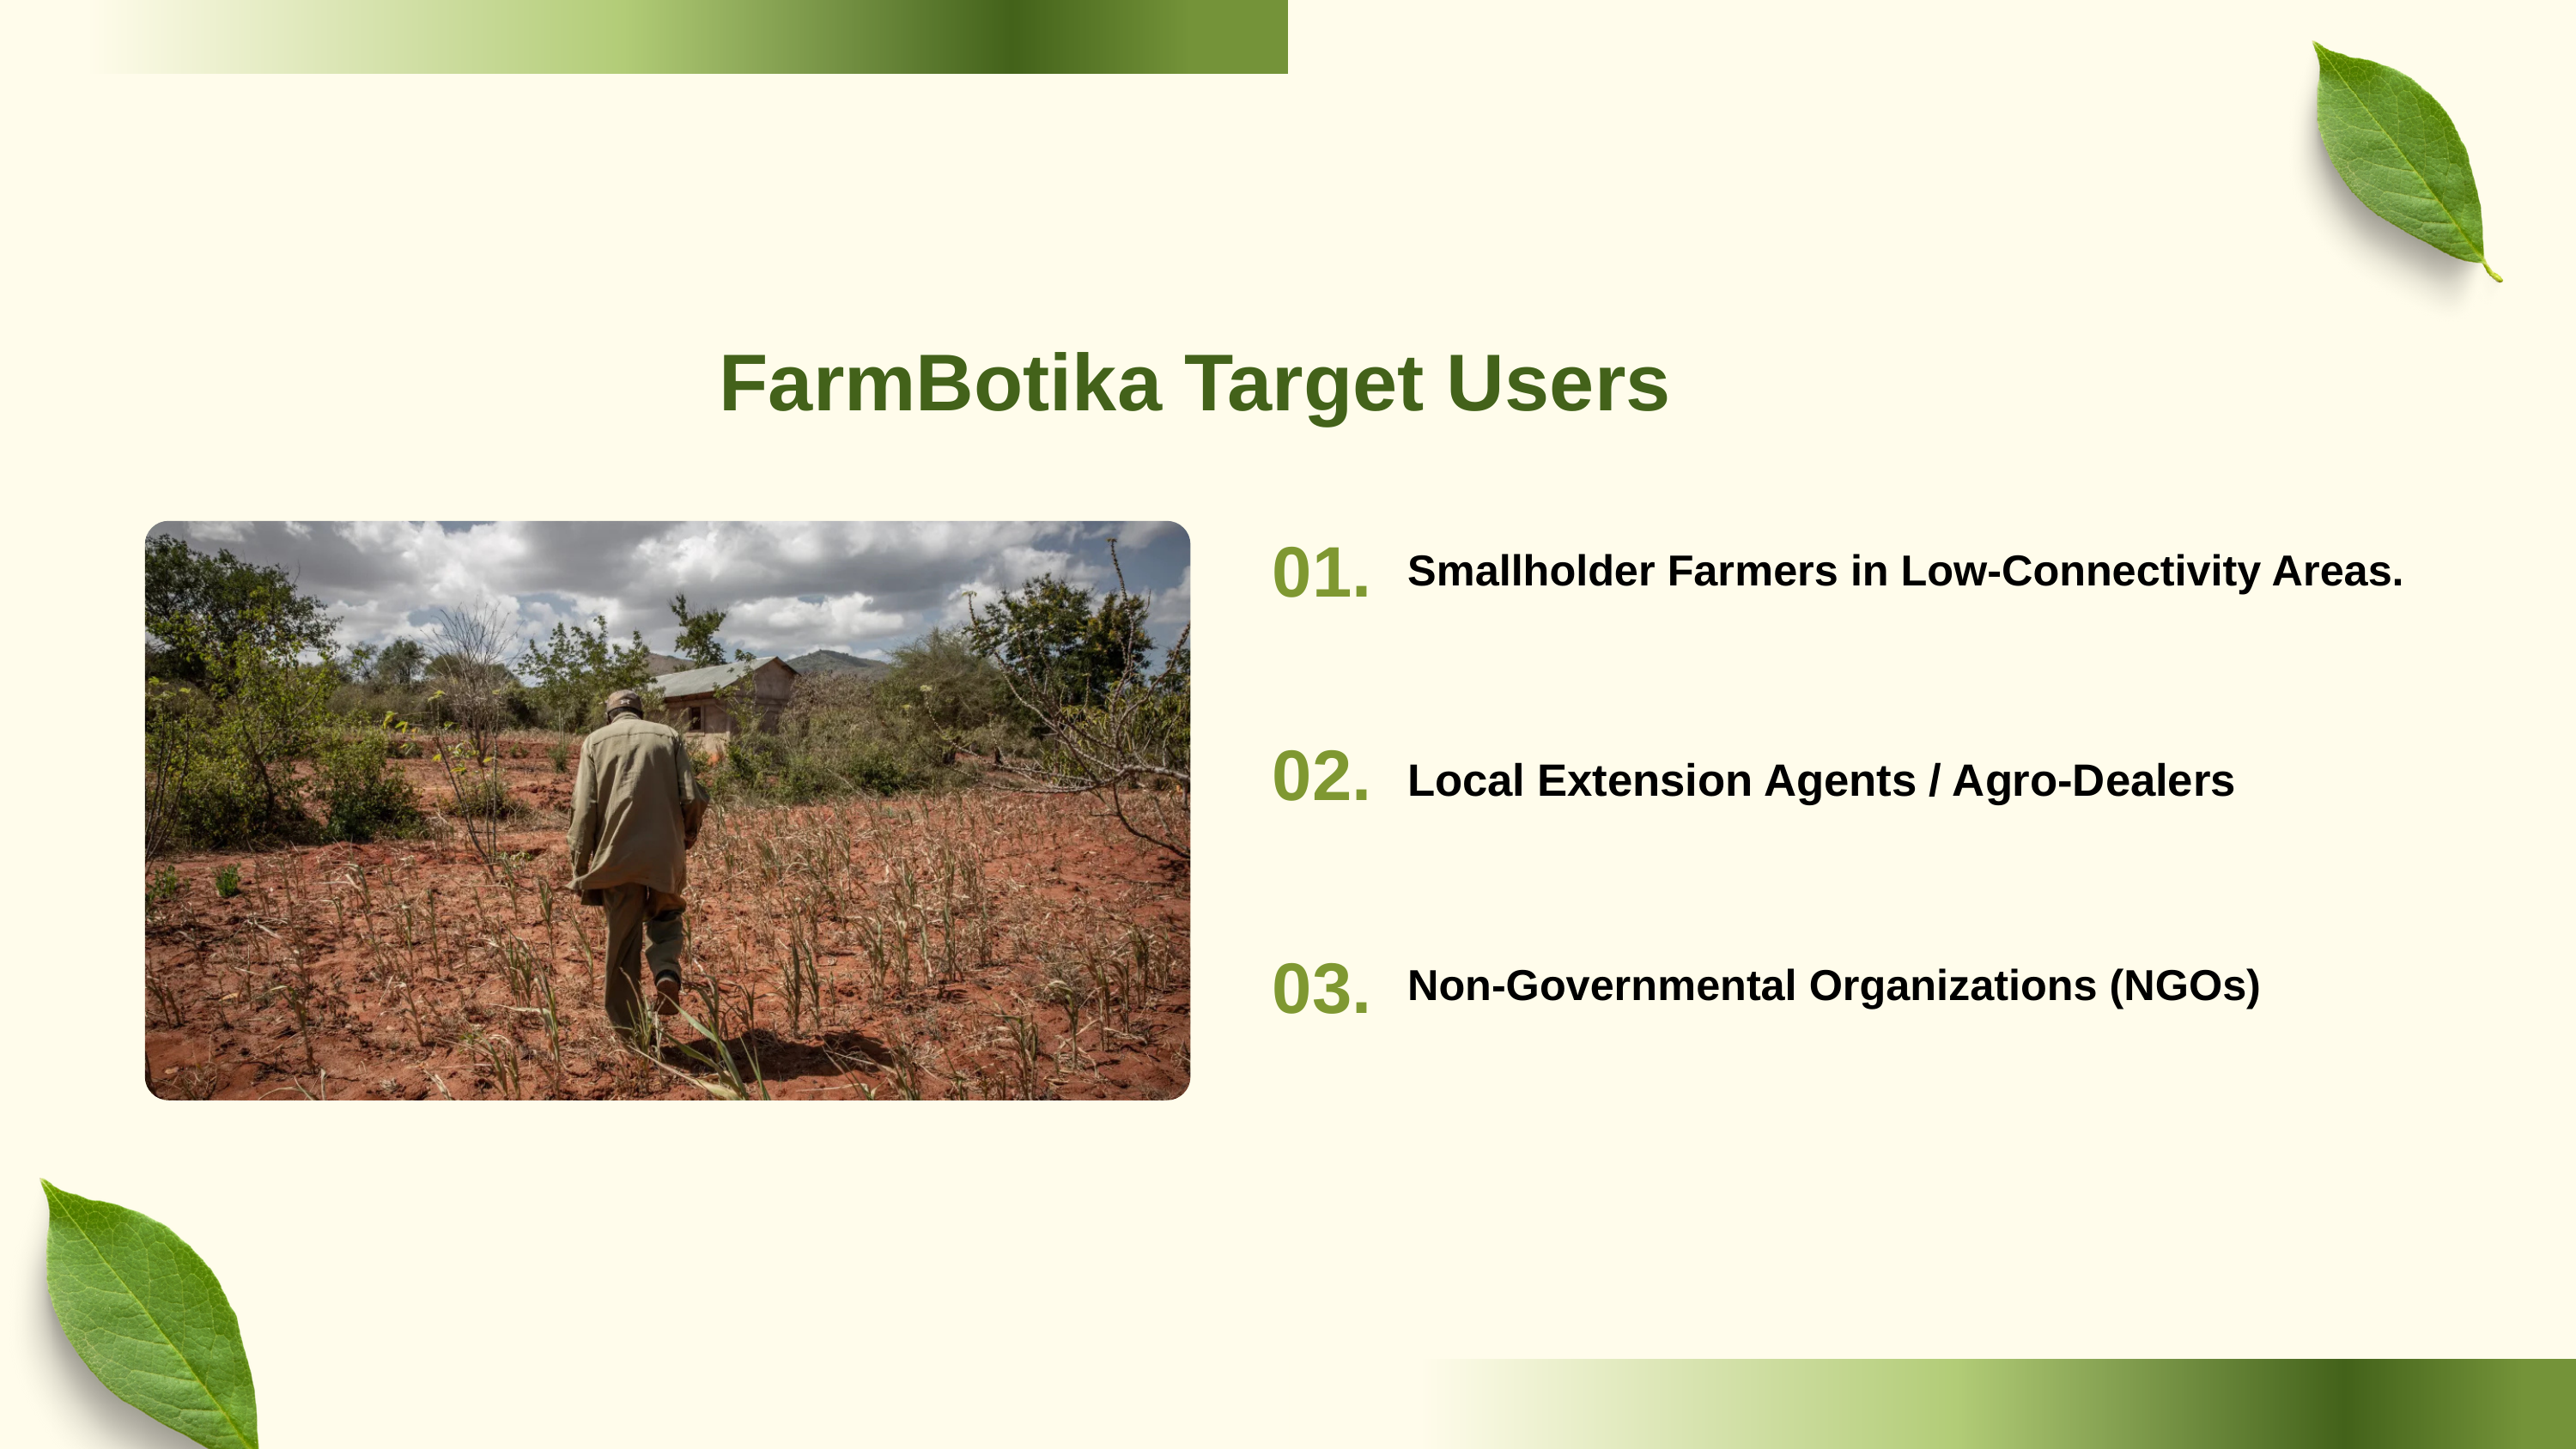

FarmBotika Target Users
01.

Smallholder Farmers in Low-Connectivity Areas.

02.
Local Extension Agents / Agro-Dealers

03.
Non-Governmental Organizations (NGOs)